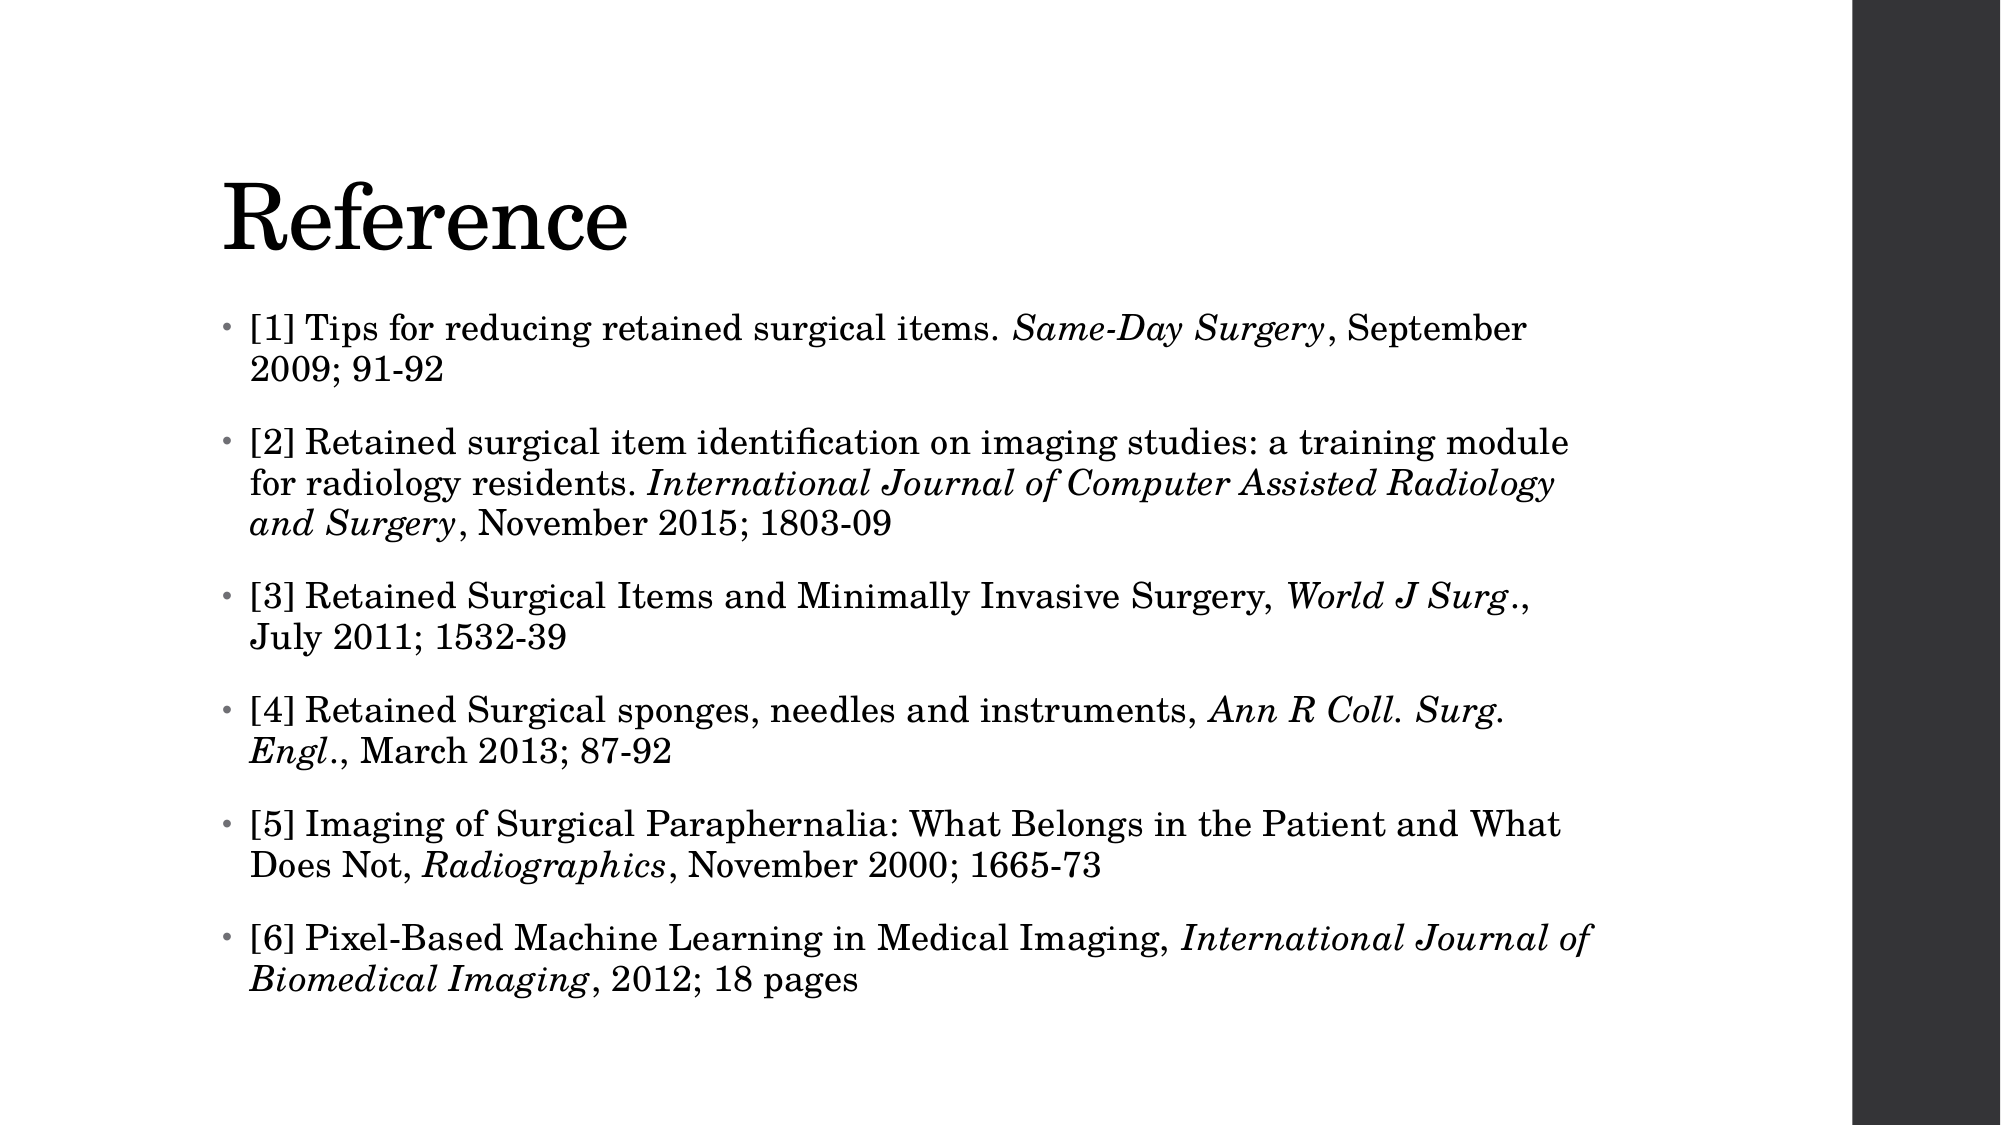

# Reference
[1] Tips for reducing retained surgical items. Same-Day Surgery, September 2009; 91-92
[2] Retained surgical item identification on imaging studies: a training module for radiology residents. International Journal of Computer Assisted Radiology and Surgery, November 2015; 1803-09
[3] Retained Surgical Items and Minimally Invasive Surgery, World J Surg., July 2011; 1532-39
[4] Retained Surgical sponges, needles and instruments, Ann R Coll. Surg. Engl., March 2013; 87-92
[5] Imaging of Surgical Paraphernalia: What Belongs in the Patient and What Does Not, Radiographics, November 2000; 1665-73
[6] Pixel-Based Machine Learning in Medical Imaging, International Journal of Biomedical Imaging, 2012; 18 pages